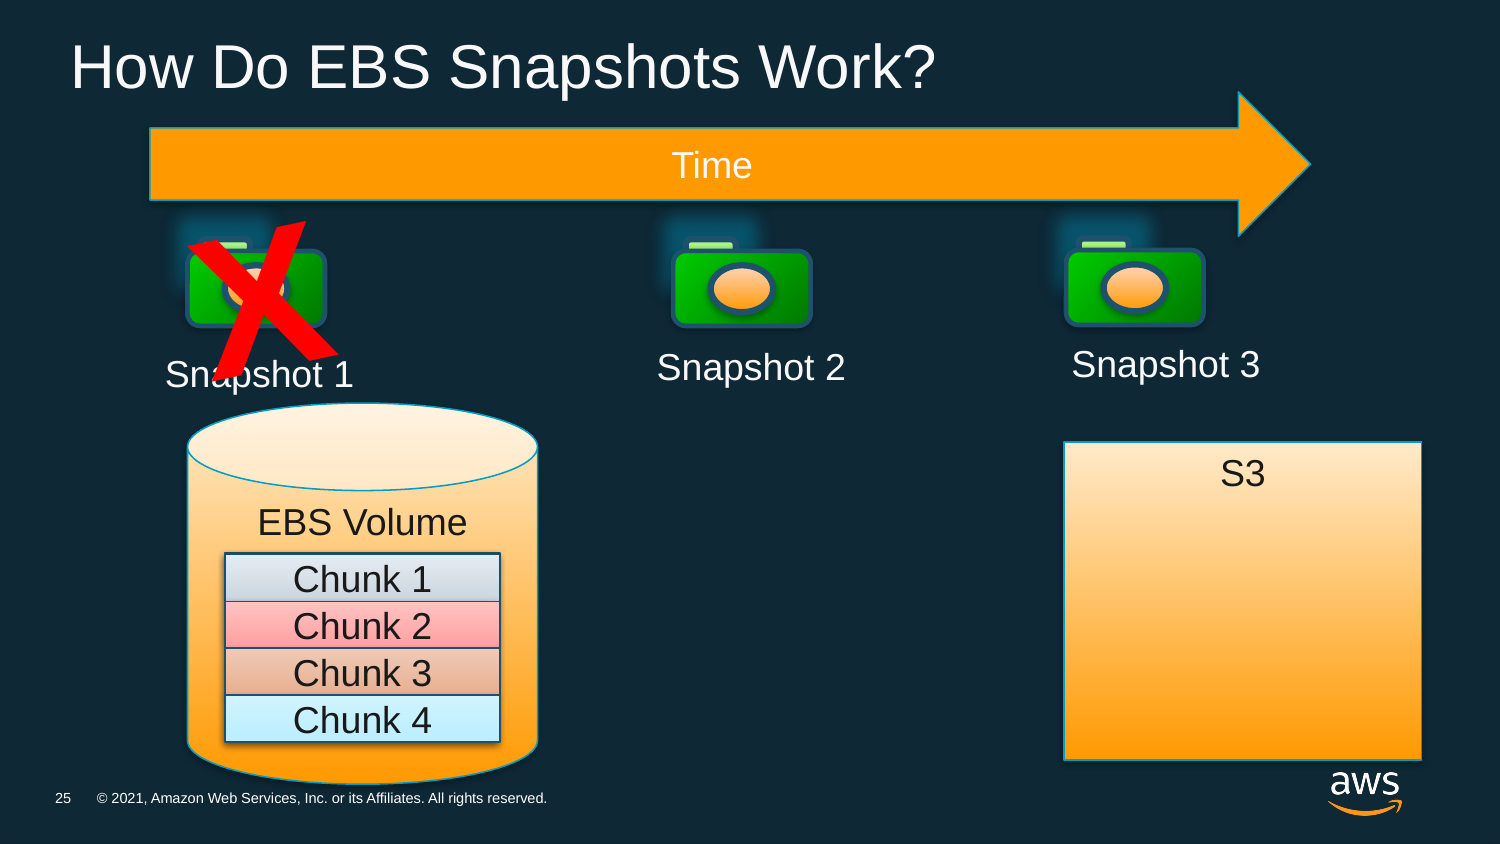

# How Do EBS Snapshots Work?
Time
X

Snapshot 3
Snapshot 2
Snapshot 1
EBS Volume
S3
Block 1
Chunk 1
Block 2
Chunk 2
Block 3
Chunk 3
Block 4
Chunk 4